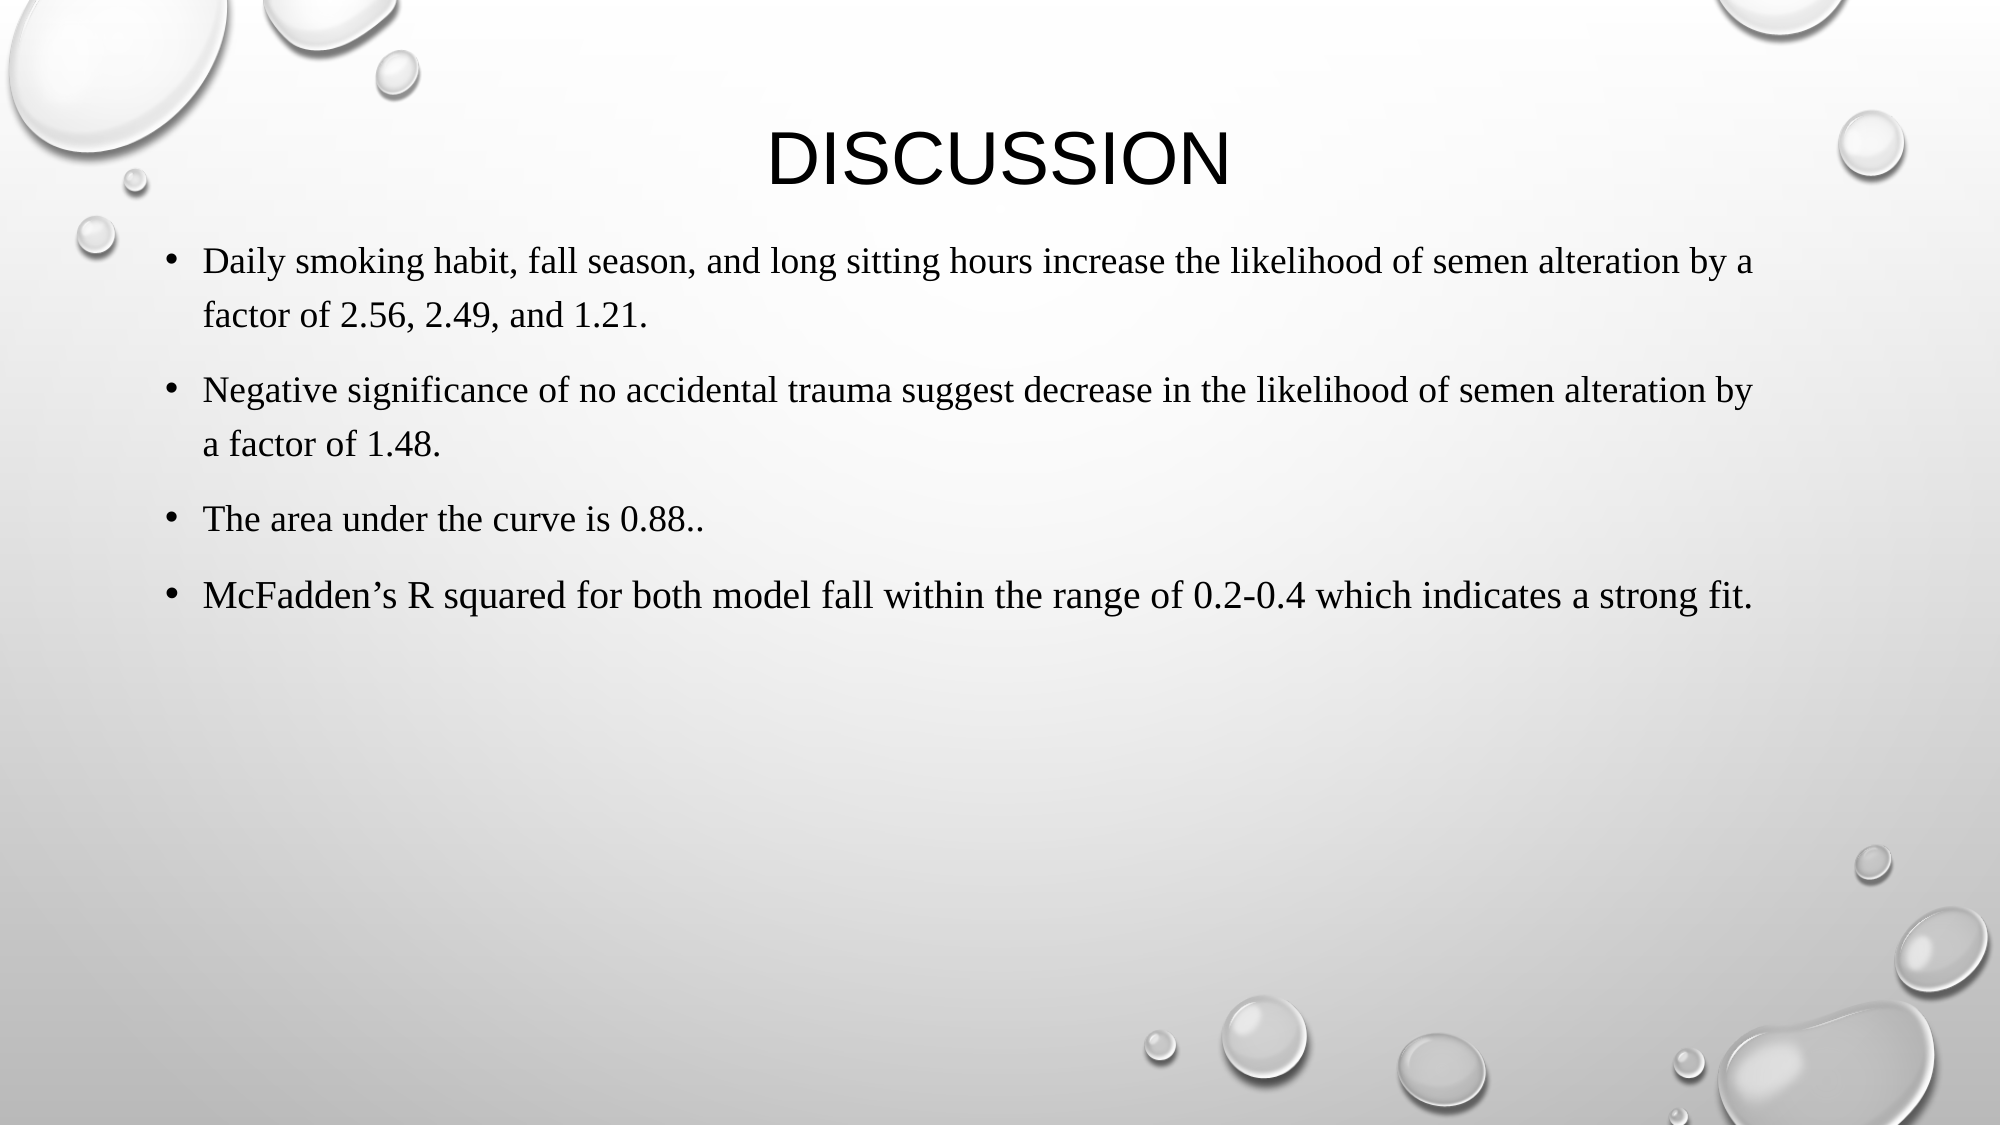

# discussion
Daily smoking habit, fall season, and long sitting hours increase the likelihood of semen alteration by a factor of 2.56, 2.49, and 1.21.
Negative significance of no accidental trauma suggest decrease in the likelihood of semen alteration by a factor of 1.48.
The area under the curve is 0.88..
McFadden’s R squared for both model fall within the range of 0.2-0.4 which indicates a strong fit.